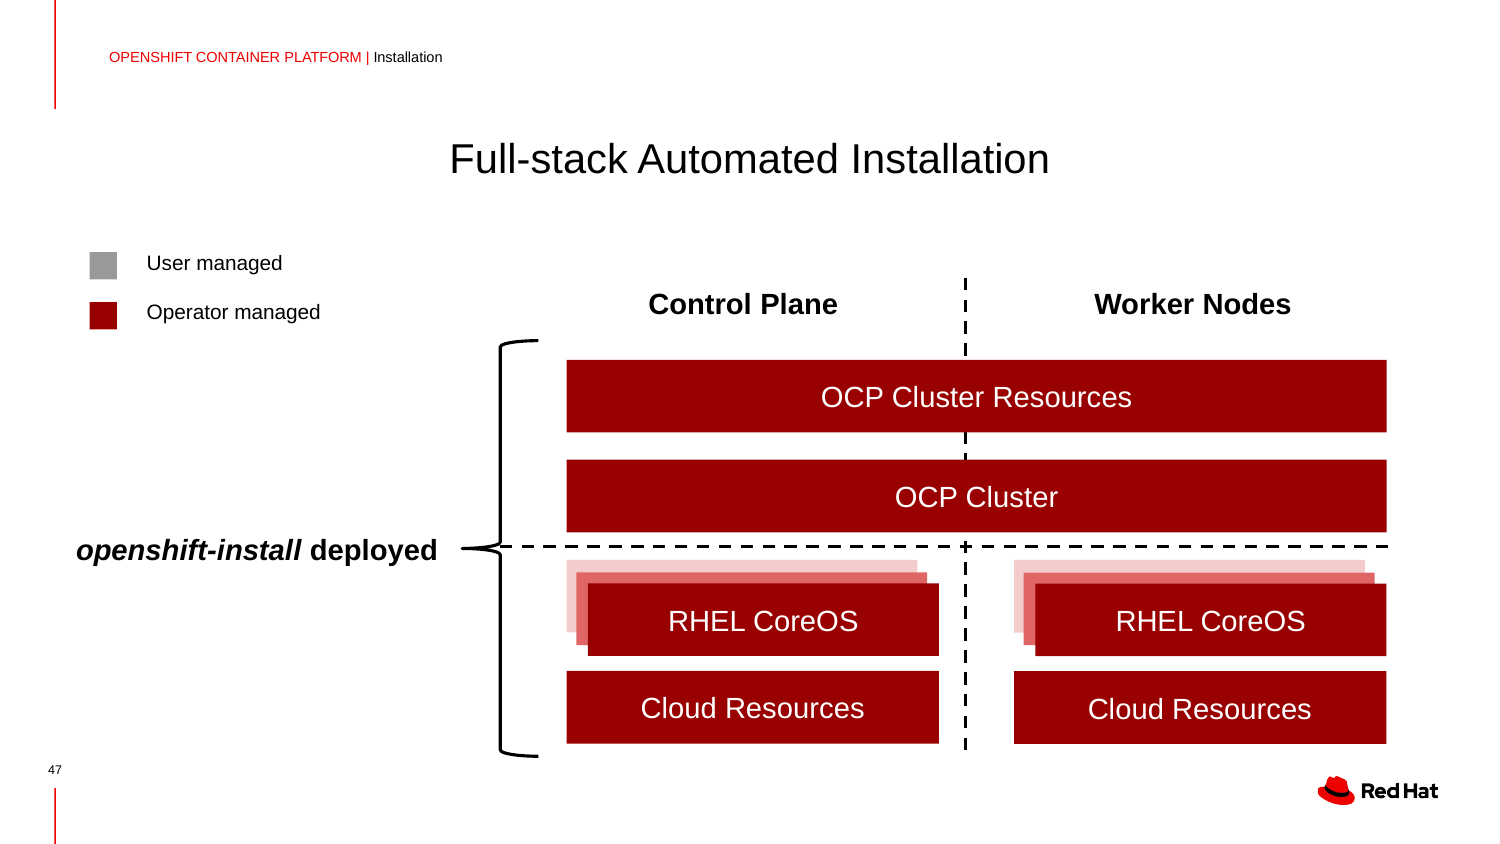

OPENSHIFT CONTAINER PLATFORM | Installation
# Full-stack Automated Installation
User managed

Control Plane
Worker Nodes
Operator managed

OCP Cluster Resources
OCP Cluster
openshift-install deployed
RH CoreOS
RH CoreOS
RH CoreOS
RH CoreOS
RHEL CoreOS
RHEL CoreOS
Cloud Resources
Cloud Resources

47